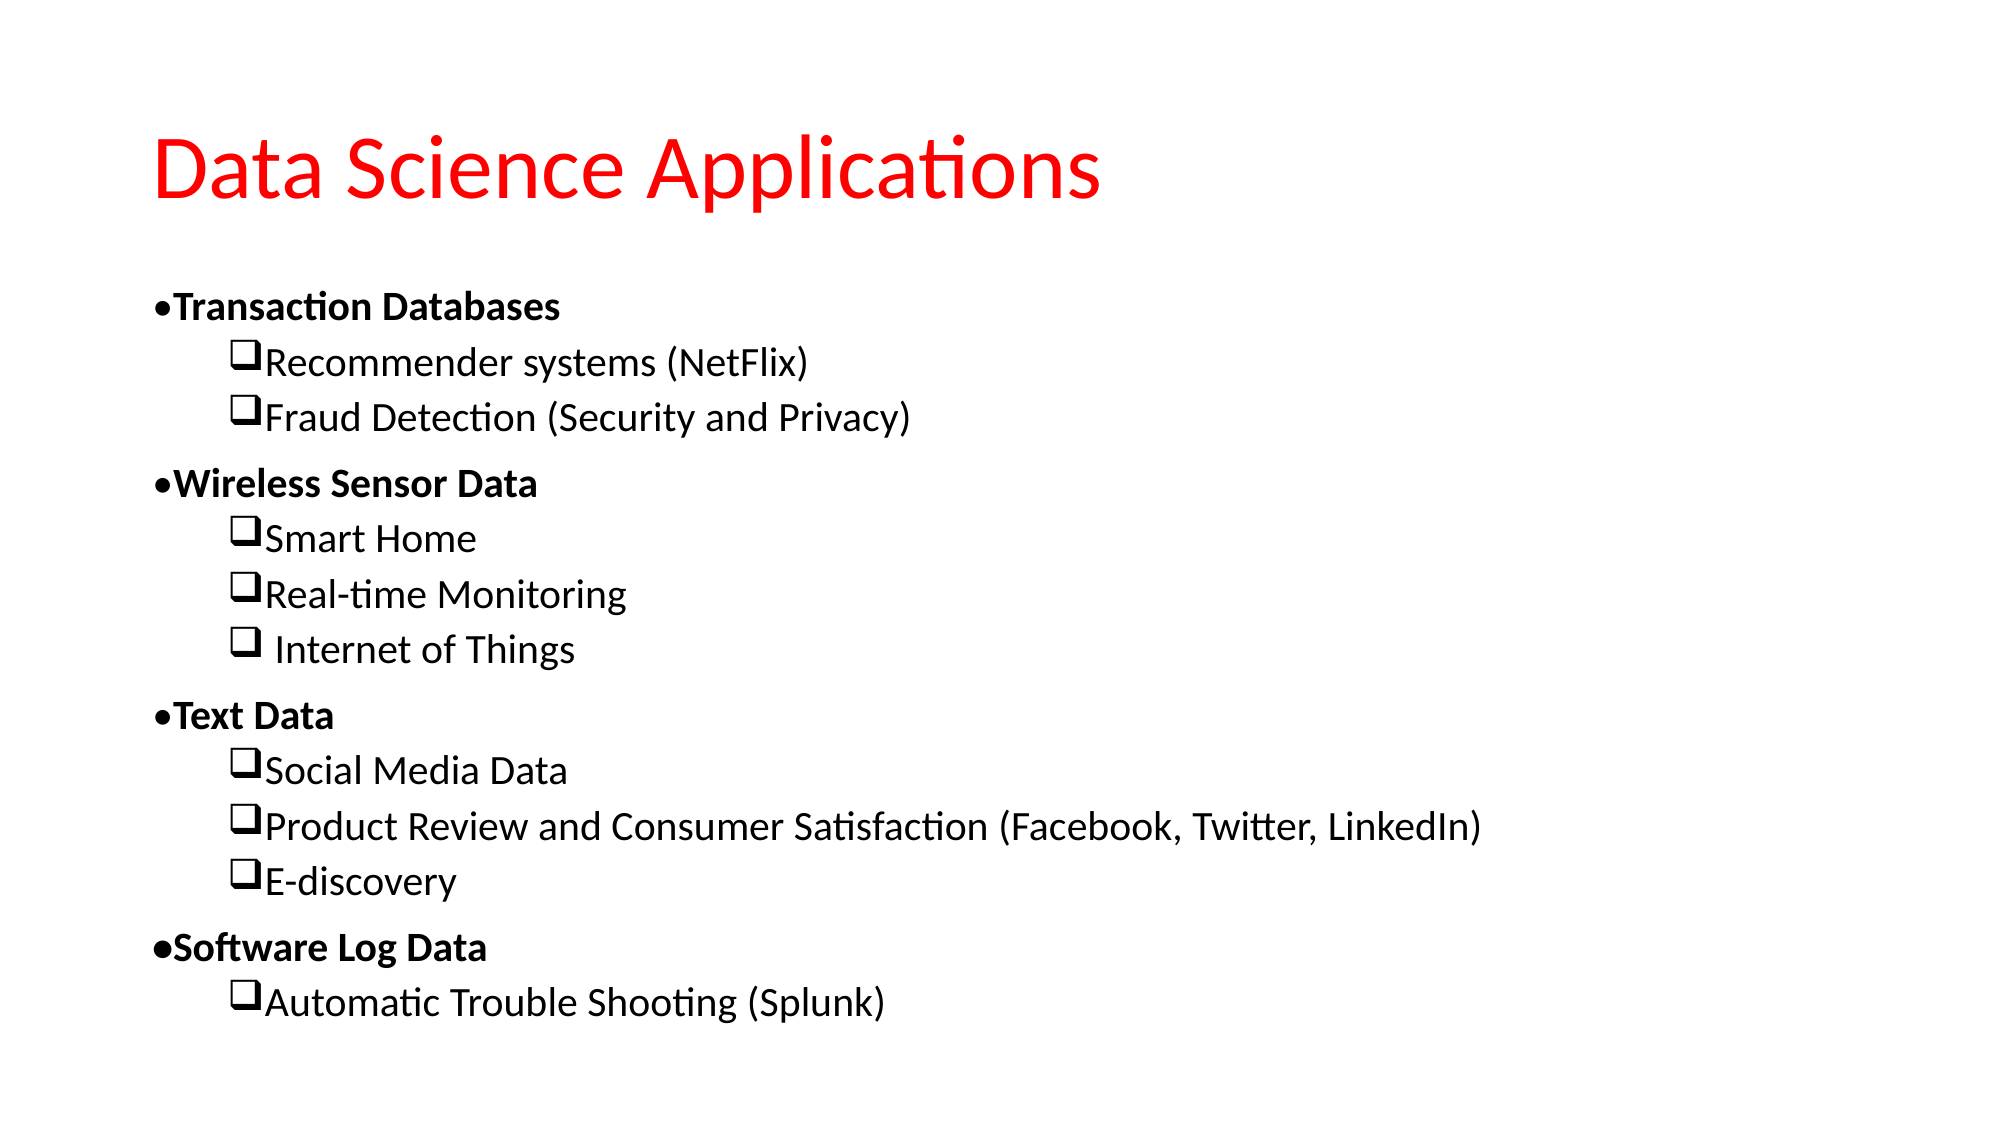

# Data Science Applications
•Transaction Databases
Recommender systems (NetFlix)
Fraud Detection (Security and Privacy)
•Wireless Sensor Data
Smart Home
Real-time Monitoring
 Internet of Things
•Text Data
Social Media Data
Product Review and Consumer Satisfaction (Facebook, Twitter, LinkedIn)
E-discovery
•Software Log Data
Automatic Trouble Shooting (Splunk)